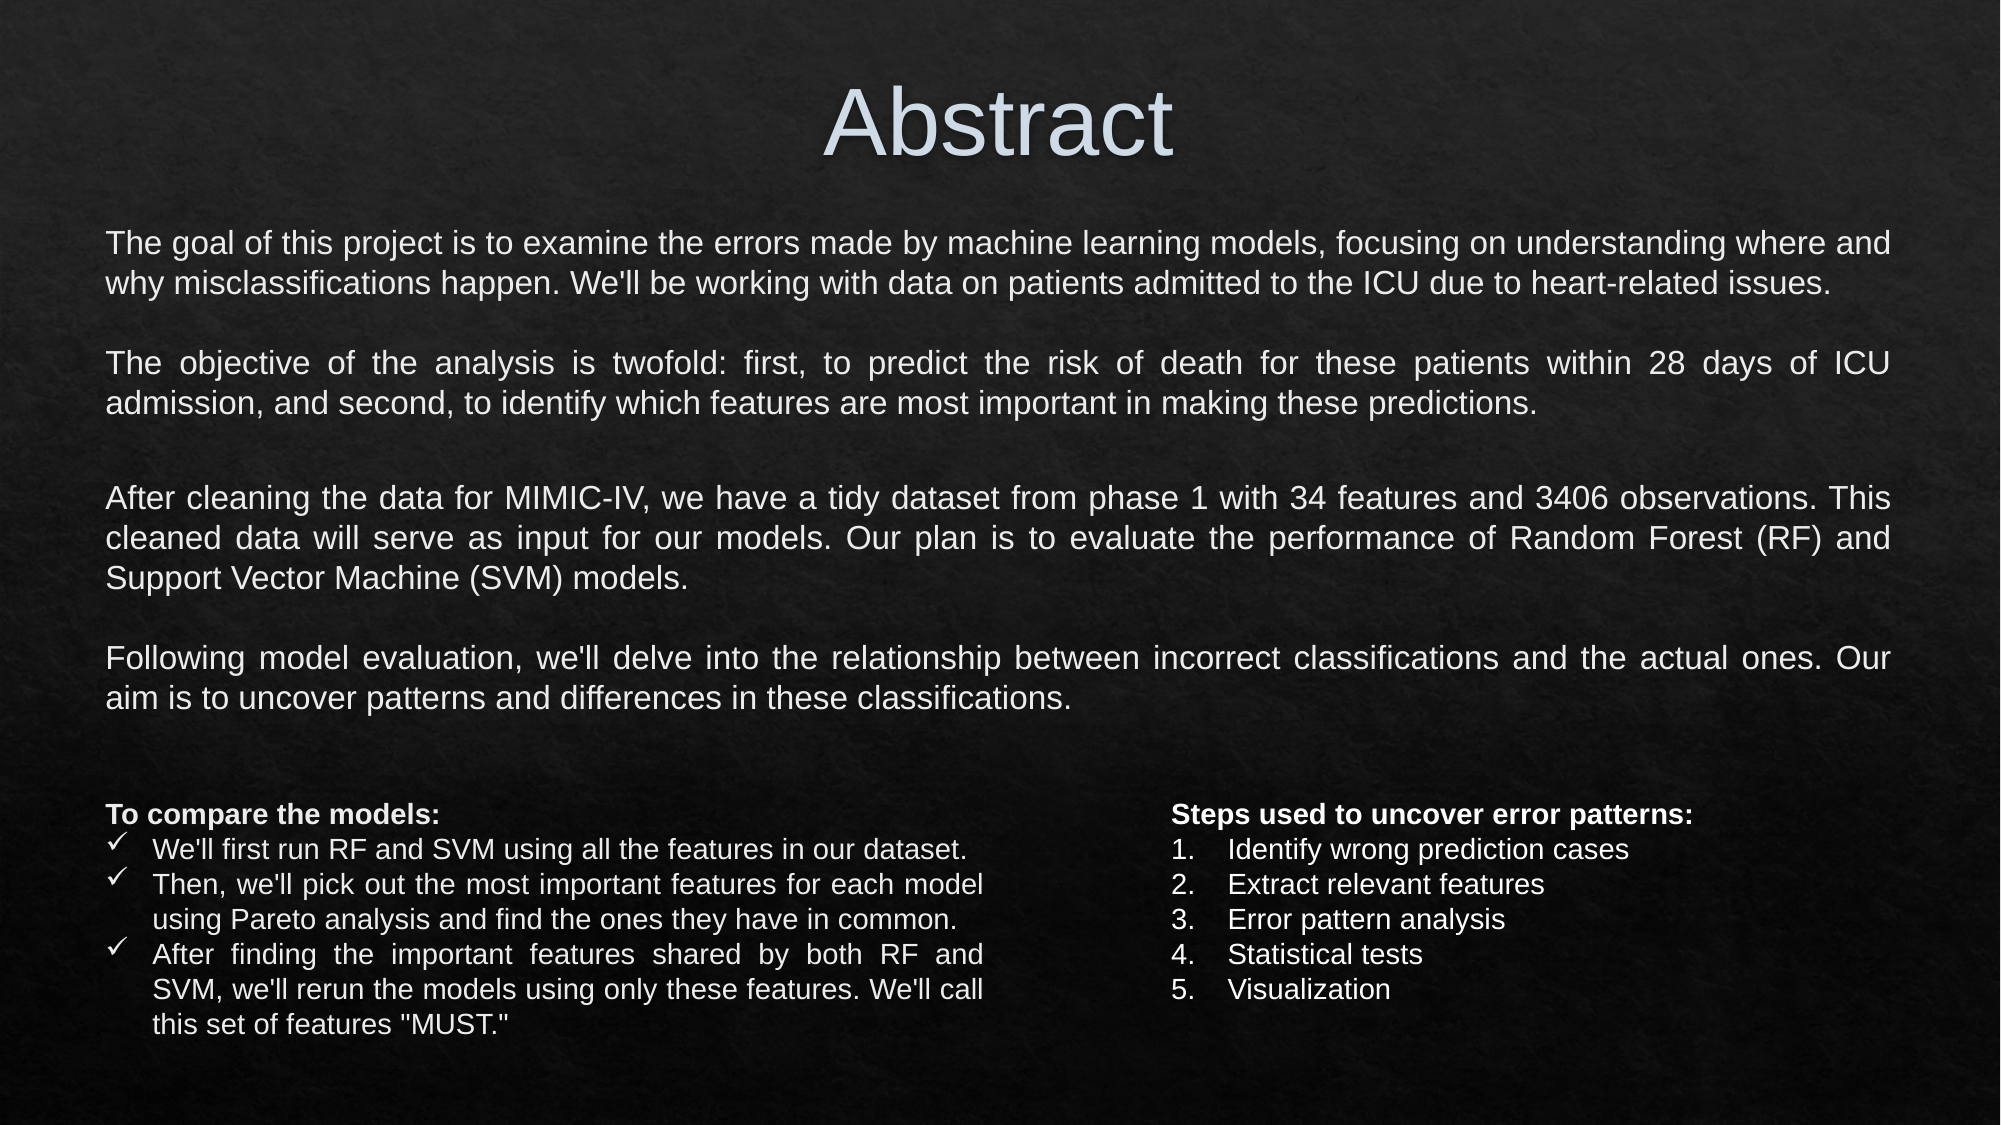

# Abstract
The goal of this project is to examine the errors made by machine learning models, focusing on understanding where and why misclassifications happen. We'll be working with data on patients admitted to the ICU due to heart-related issues.

The objective of the analysis is twofold: first, to predict the risk of death for these patients within 28 days of ICU admission, and second, to identify which features are most important in making these predictions.
After cleaning the data for MIMIC-IV, we have a tidy dataset from phase 1 with 34 features and 3406 observations. This cleaned data will serve as input for our models. Our plan is to evaluate the performance of Random Forest (RF) and Support Vector Machine (SVM) models.

Following model evaluation, we'll delve into the relationship between incorrect classifications and the actual ones. Our aim is to uncover patterns and differences in these classifications.
To compare the models:
We'll first run RF and SVM using all the features in our dataset.
Then, we'll pick out the most important features for each model using Pareto analysis and find the ones they have in common.
After finding the important features shared by both RF and SVM, we'll rerun the models using only these features. We'll call this set of features "MUST."
Steps used to uncover error patterns:
Identify wrong prediction cases
Extract relevant features
Error pattern analysis
Statistical tests
Visualization